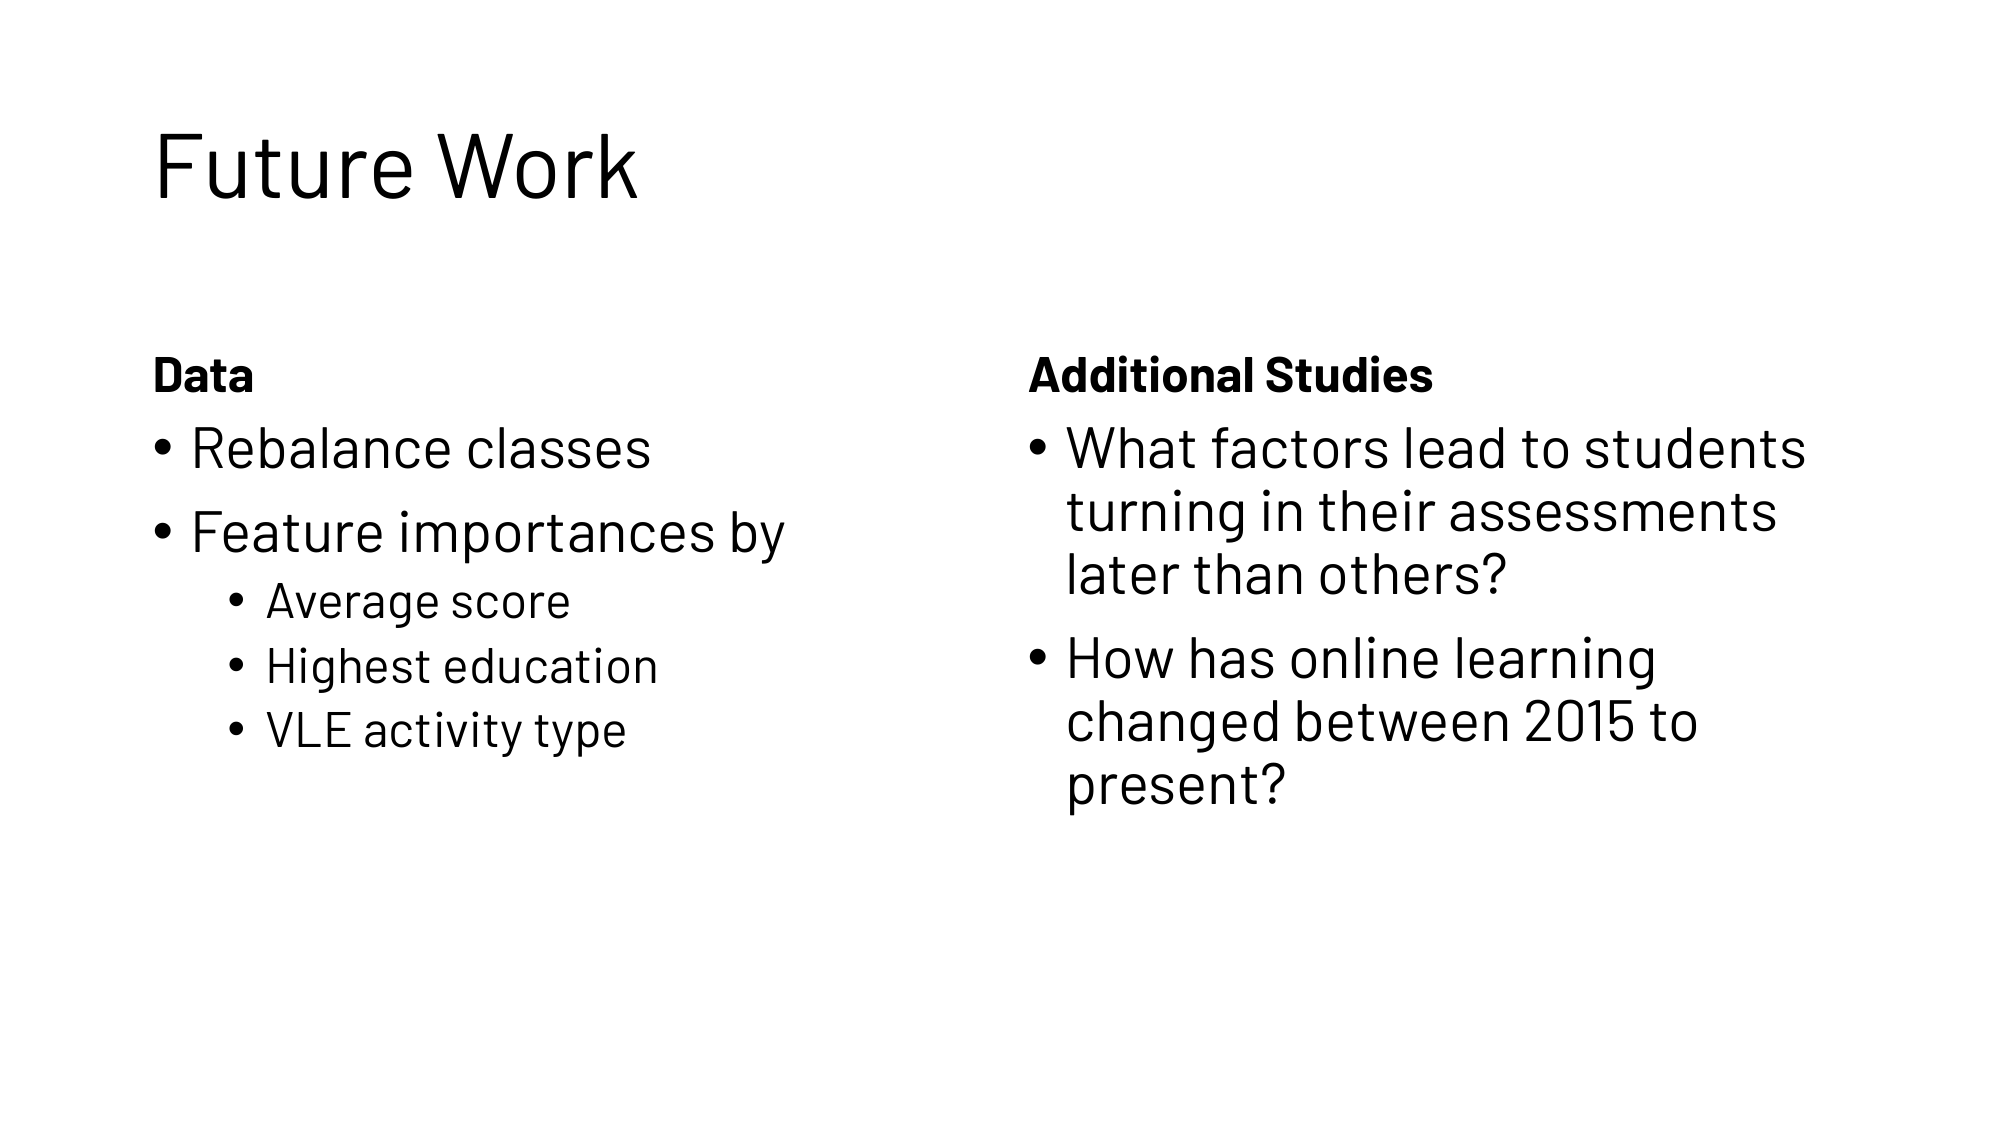

# Future Work
Data
Additional Studies
Rebalance classes
Feature importances by
Average score
Highest education
VLE activity type
What factors lead to students turning in their assessments later than others?
How has online learning changed between 2015 to present?